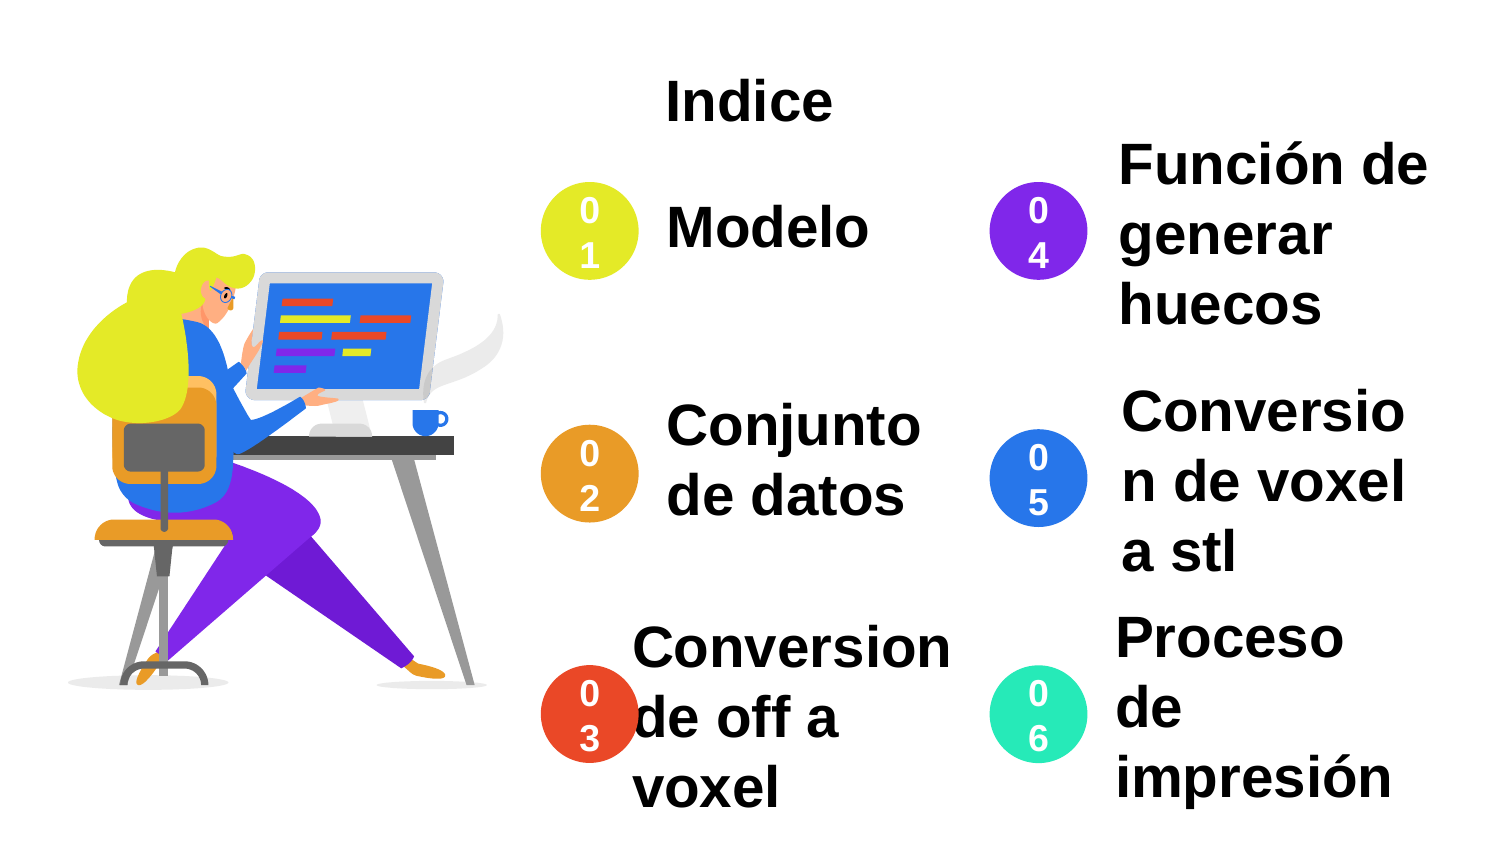

# Indice
01
Modelo

04
Función de generar huecos

02
Conjunto de datos

05
Conversion de voxel a stl

03
Conversion de off a voxel

06
Proceso de impresión